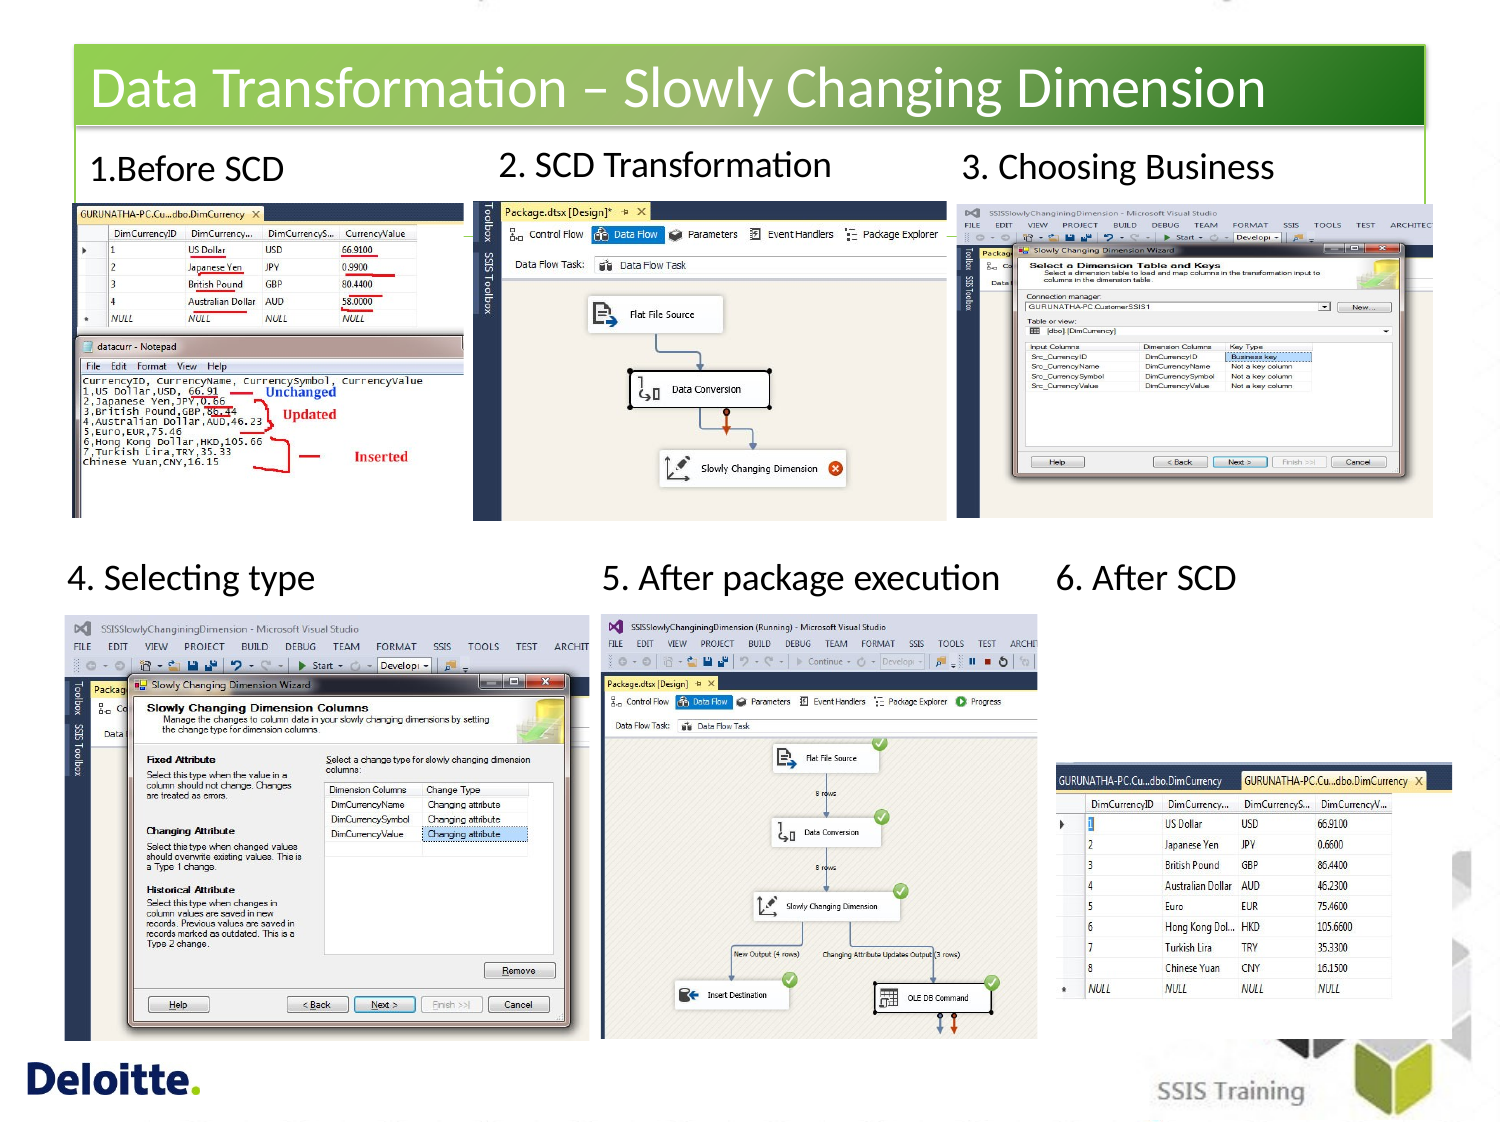

# Data Transformation – Slowly Changing Dimension
2. SCD Transformation
3. Choosing Business
1.Before SCD

4. Selecting type
5. After package execution
6. After SCD